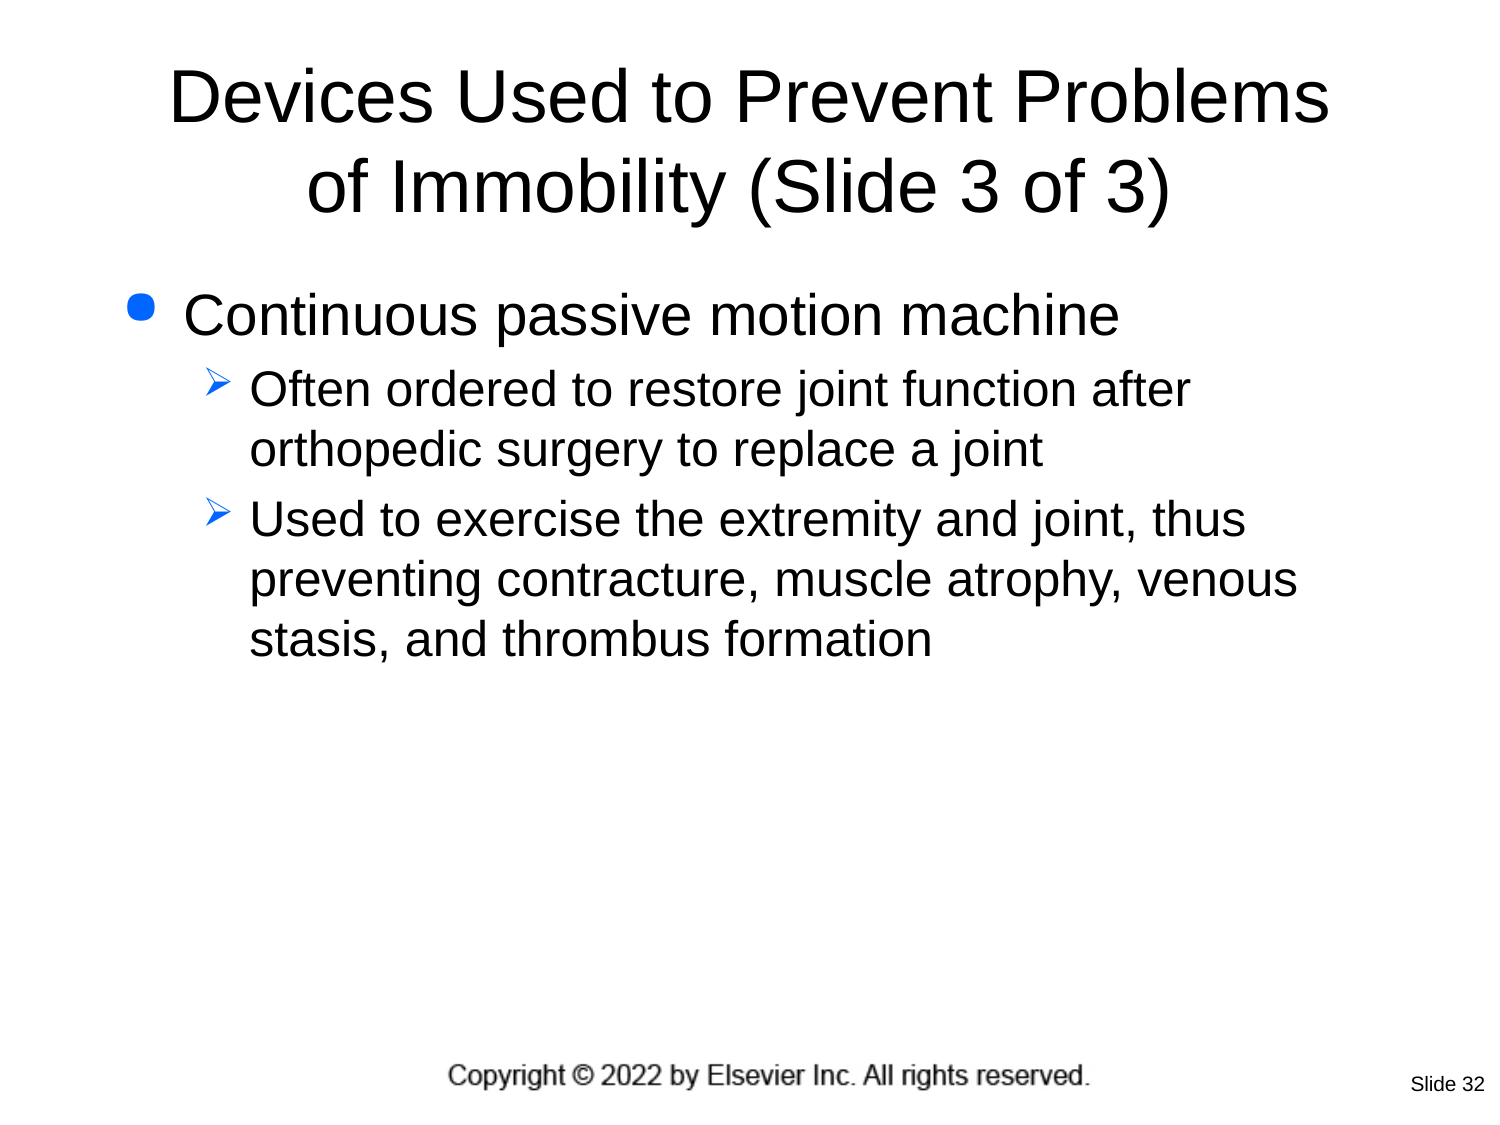

# Devices Used to Prevent Problems of Immobility (Slide 3 of 3)
Continuous passive motion machine
Often ordered to restore joint function after orthopedic surgery to replace a joint
Used to exercise the extremity and joint, thus preventing contracture, muscle atrophy, venous stasis, and thrombus formation
Slide 32